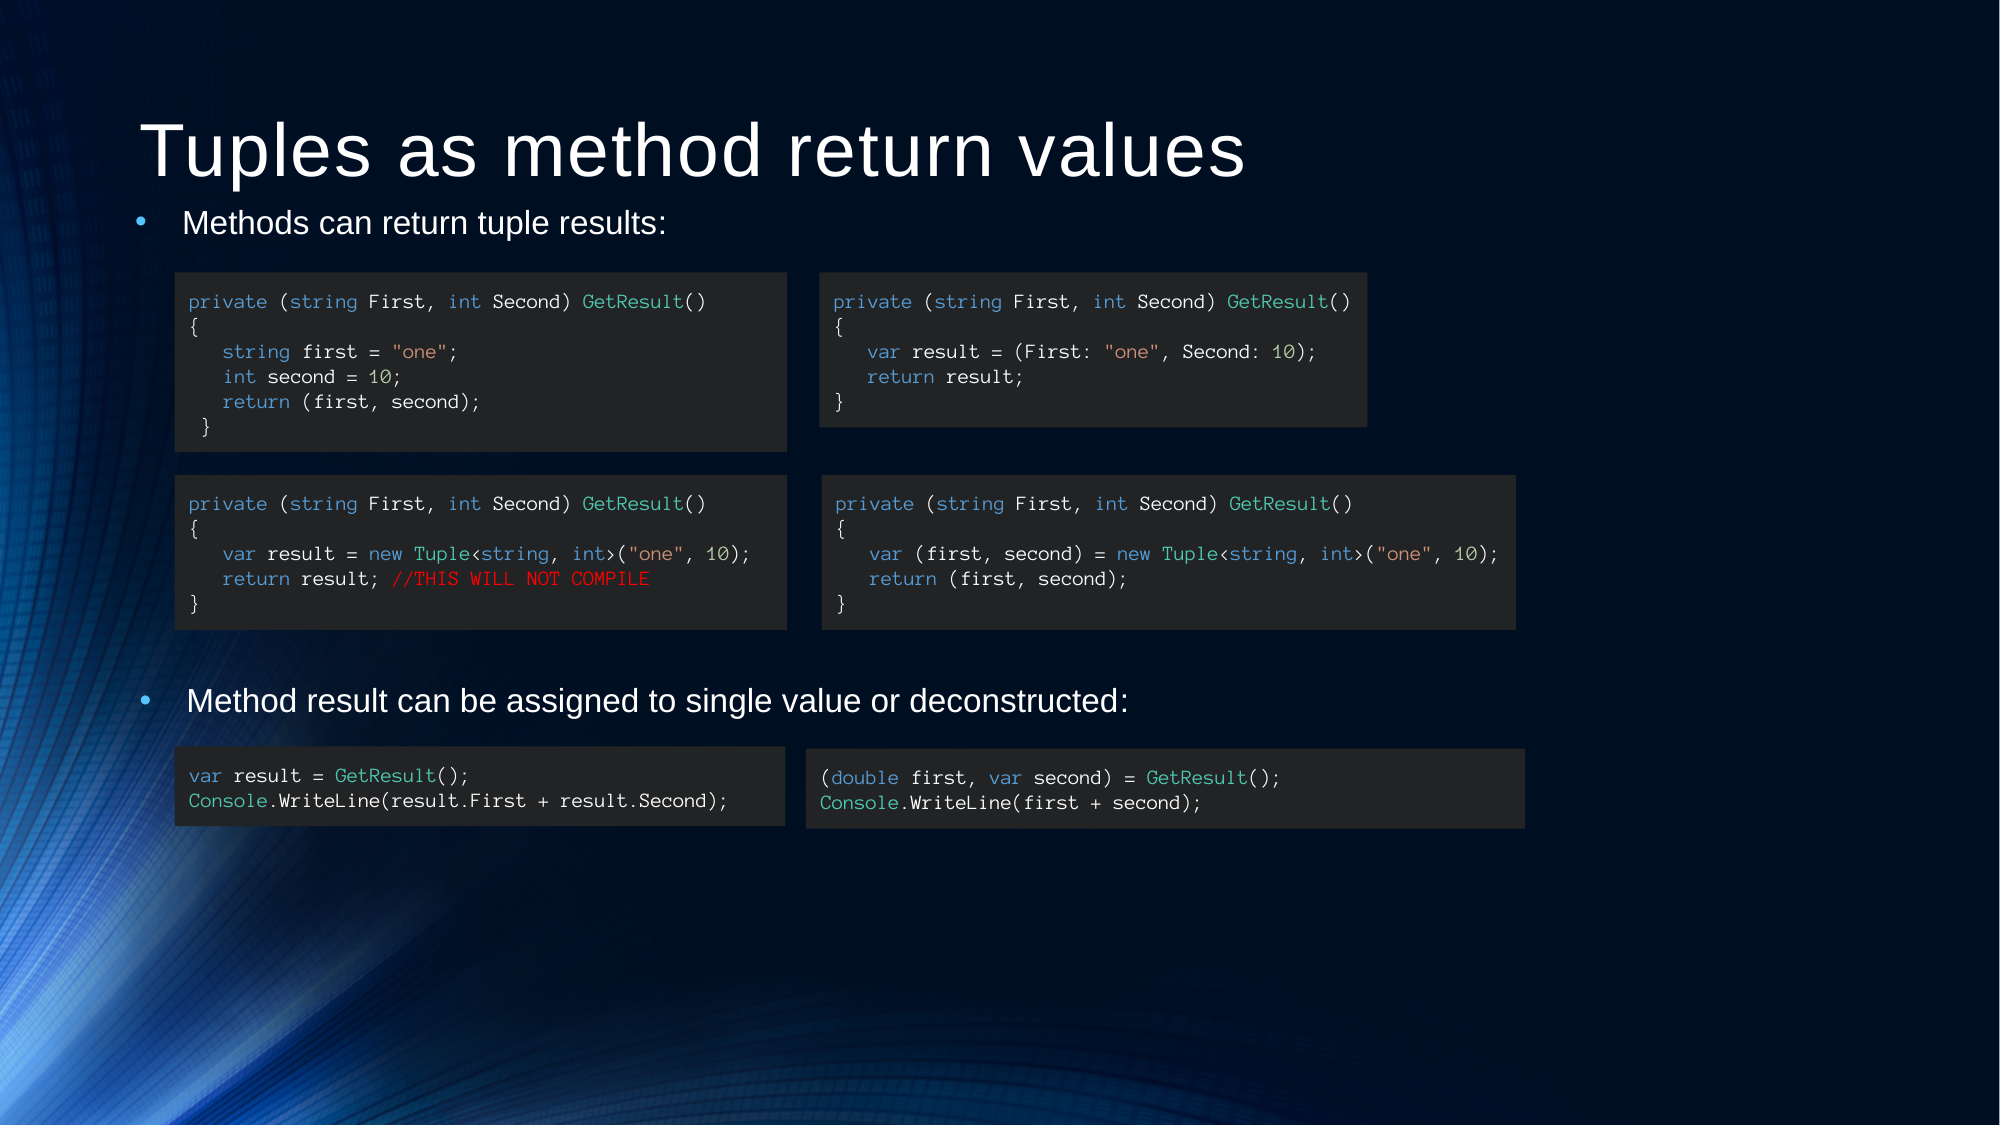

# Tuples as method return values
Methods can return tuple results:

private (string First, int Second) GetResult()
{
   string first = "one";
   int second = 10;
   return (first, second);
 }
private (string First, int Second) GetResult()
{
   var result = (First: "one", Second: 10);
   return result;
}
private (string First, int Second) GetResult()
{
   var result = new Tuple<string, int>("one", 10);
   return result; //THIS WILL NOT COMPILE
}
private (string First, int Second) GetResult()
{
   var (first, second) = new Tuple<string, int>("one", 10);
   return (first, second);
}
Method result can be assigned to single value or deconstructed:
var result = GetResult();
Console.WriteLine(result.First + result.Second);
(double first, var second) = GetResult();
Console.WriteLine(first + second);